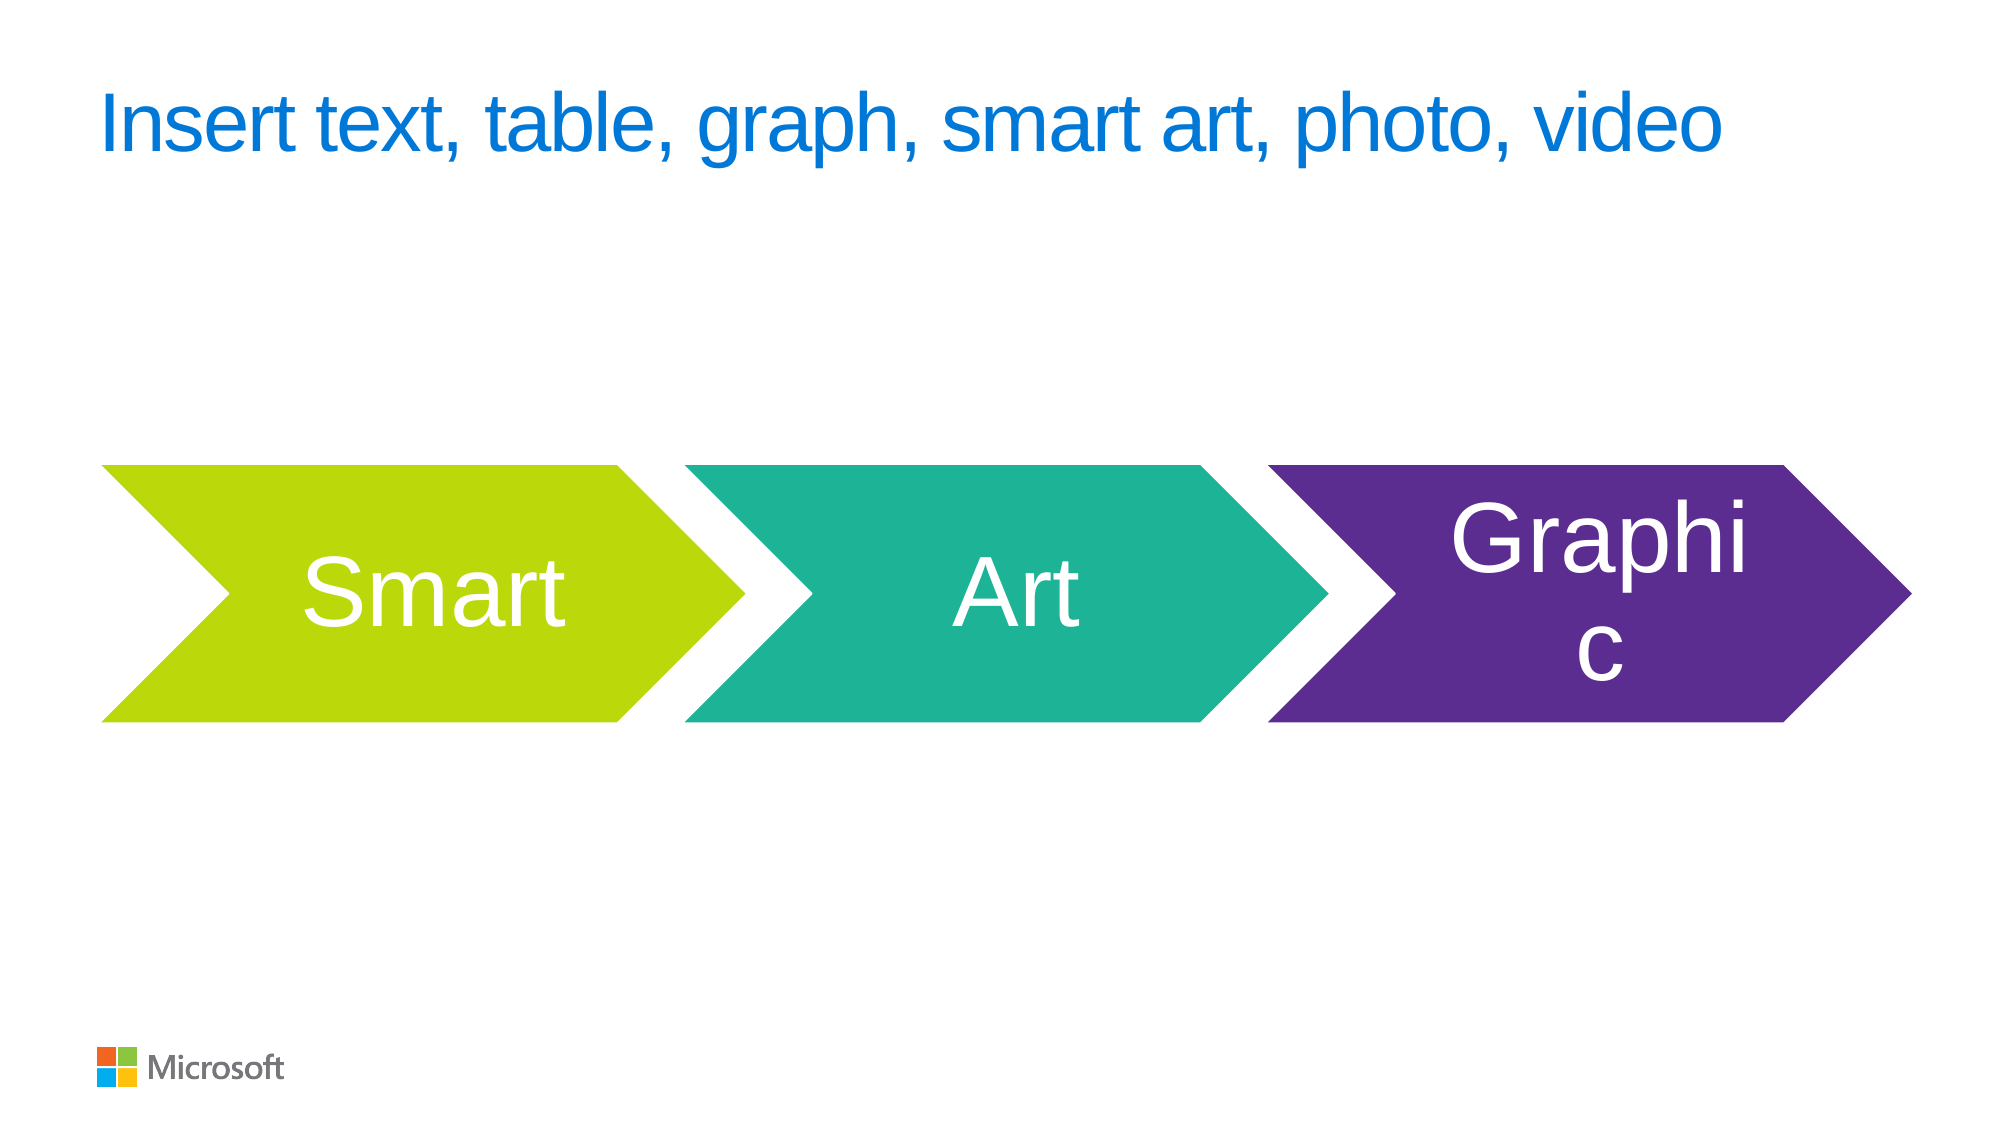

# Insert text, table, graph, smart art, photo, video
Smart
Art
Graphic